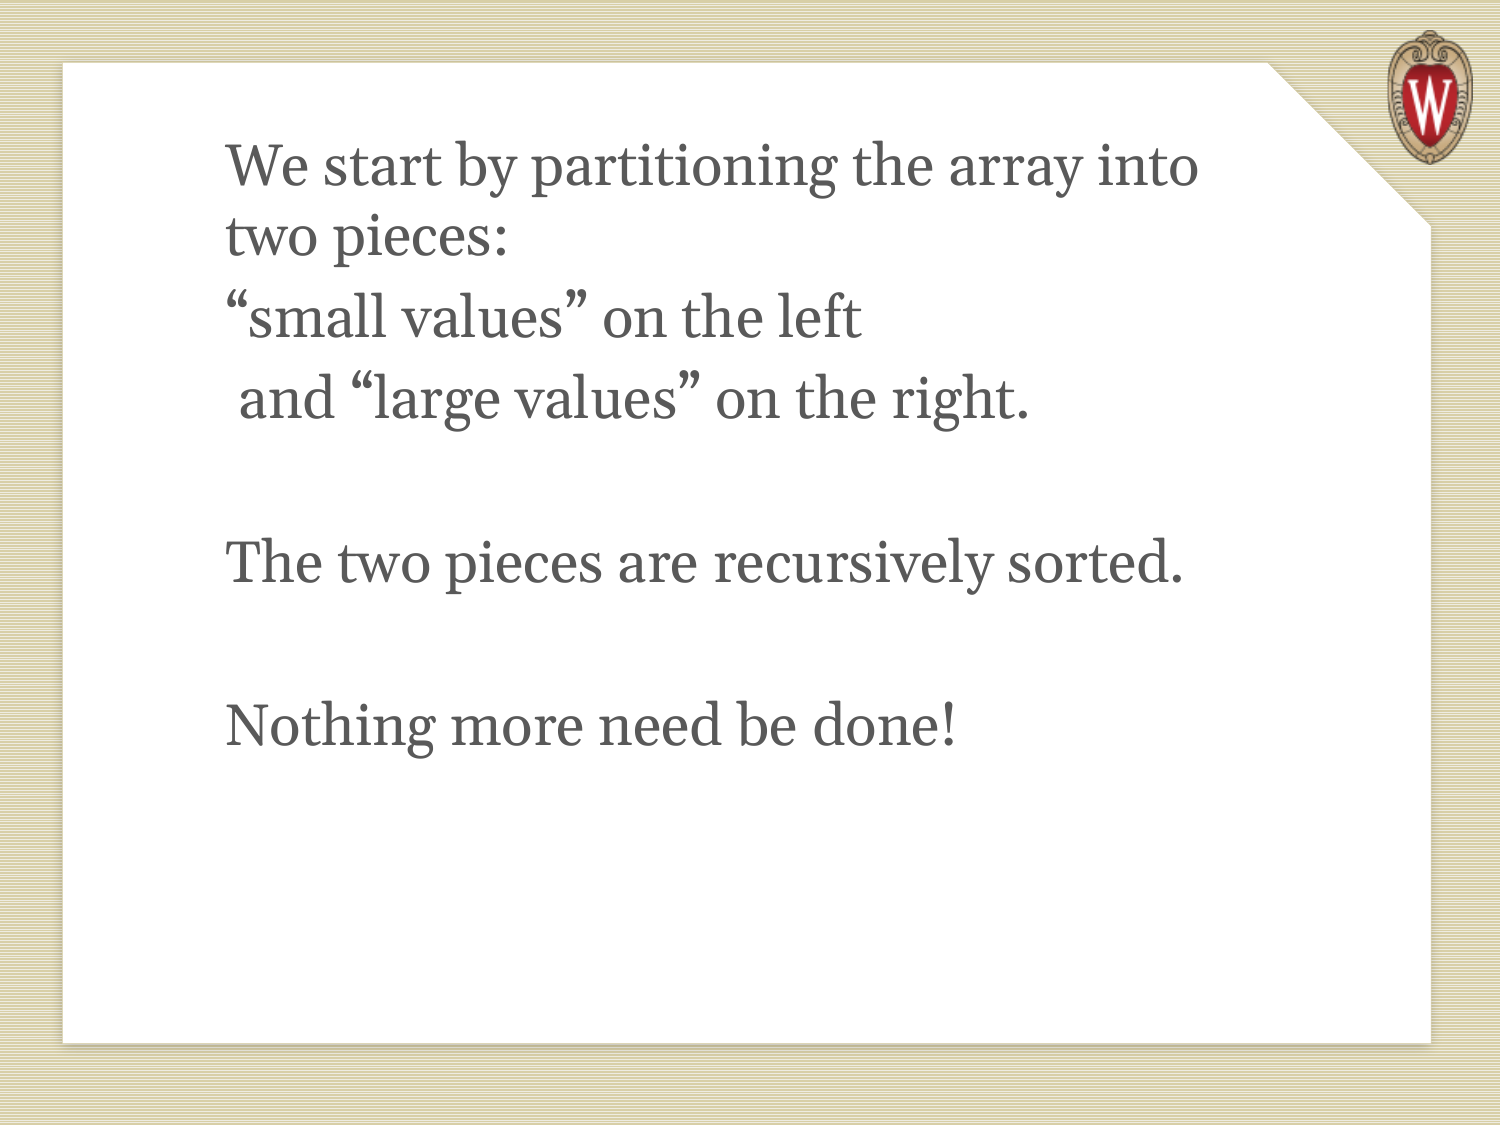

We start by partitioning the array into two pieces:
“small values” on the left
 and “large values” on the right.

The two pieces are recursively sorted.

Nothing more need be done!